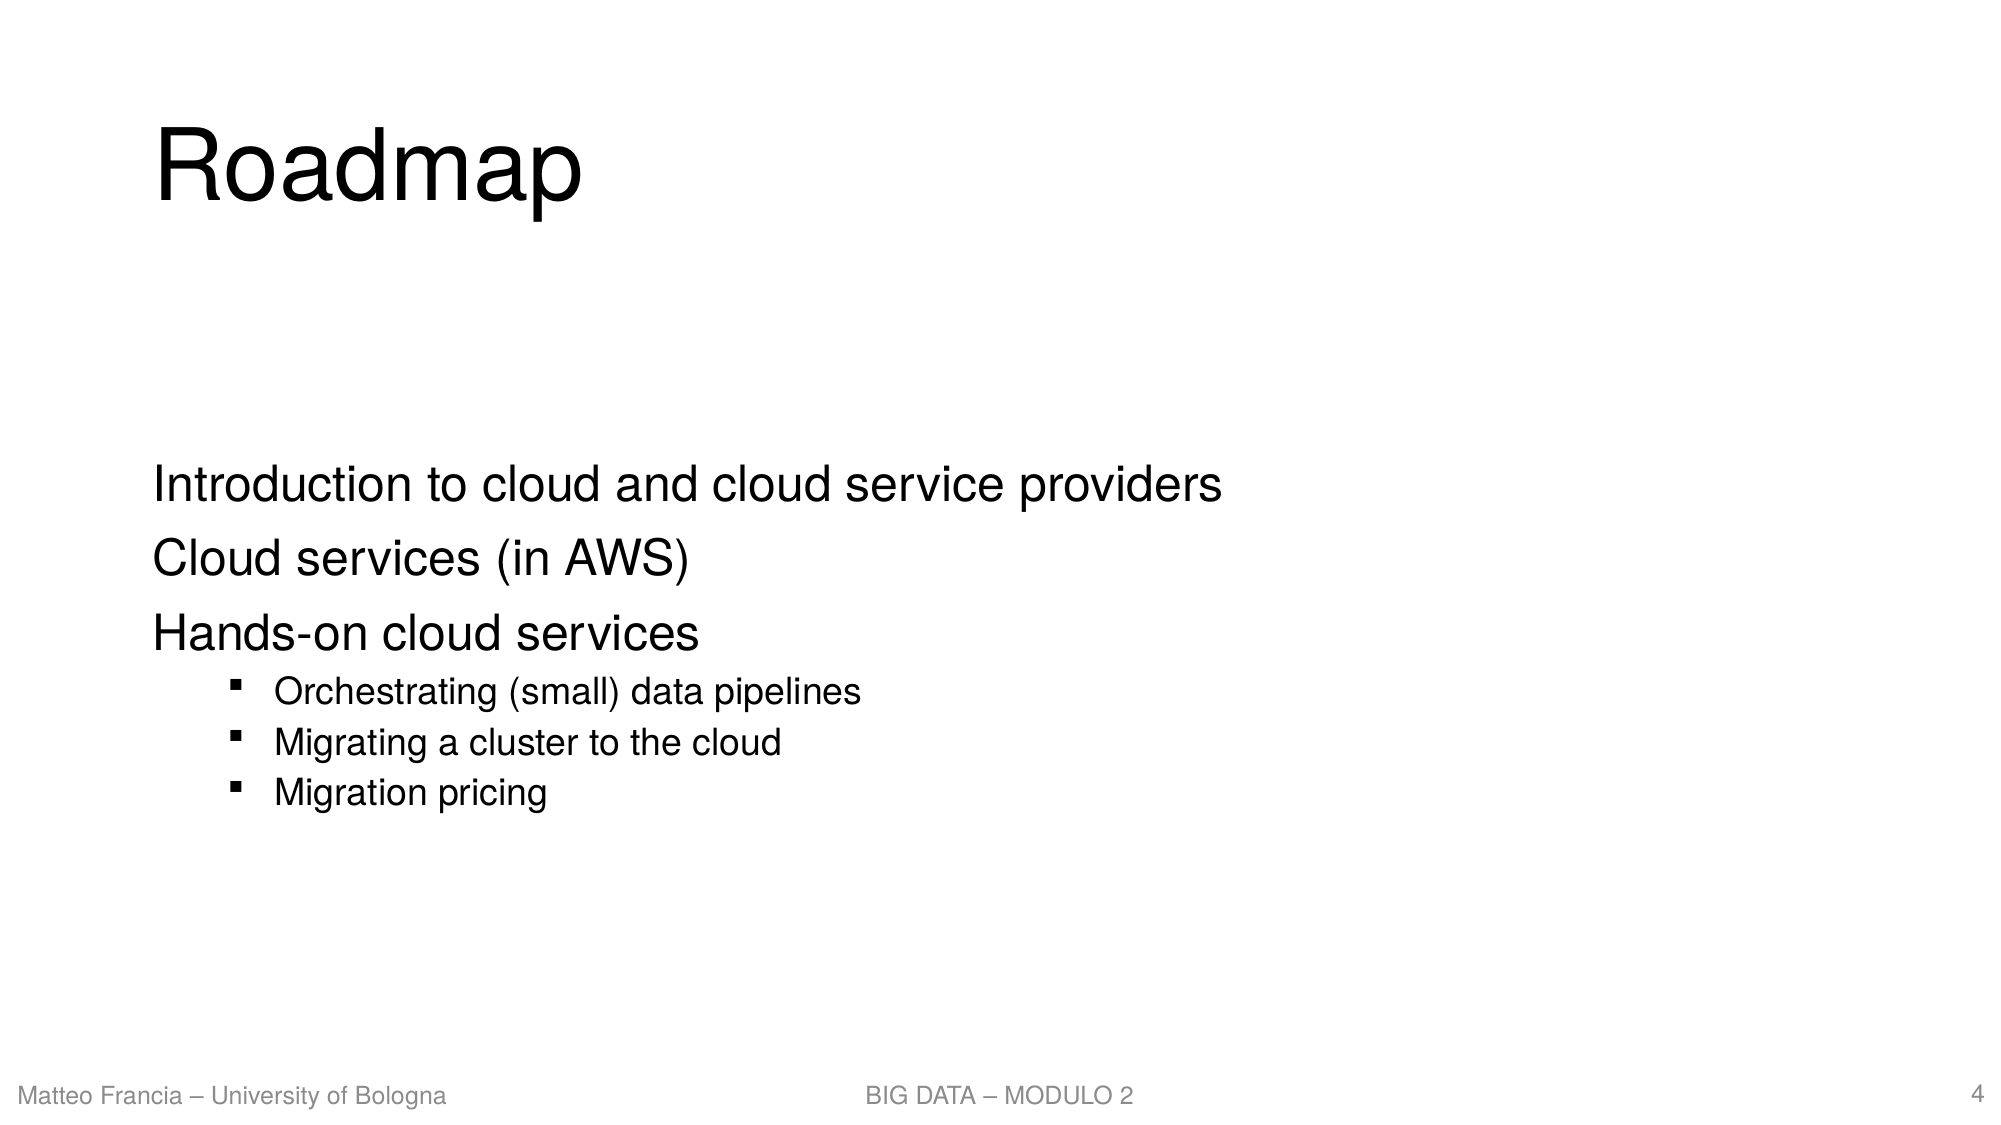

# Roadmap
Introduction to cloud and cloud service providers
Cloud services (in AWS)
Hands-on cloud services
Orchestrating (small) data pipelines
Migrating a cluster to the cloud
Migration pricing

4
Matteo Francia – University of Bologna